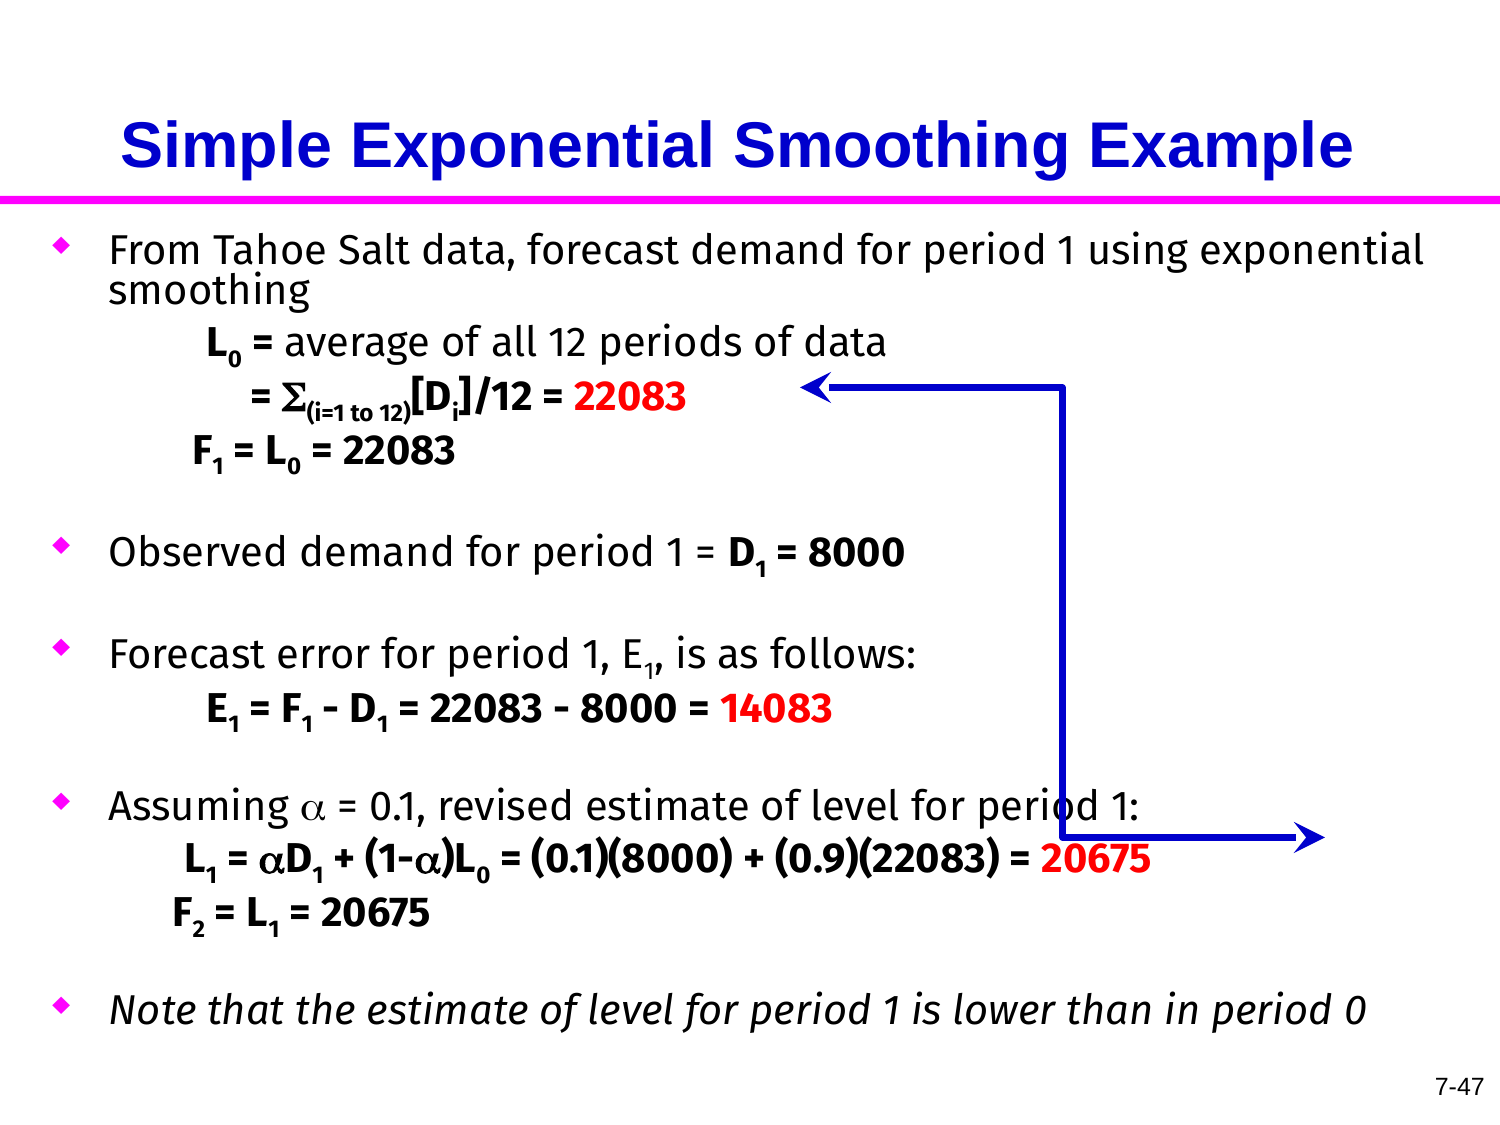

# Simple Exponential Smoothing Example
From Tahoe Salt data, forecast demand for period 1 using exponential smoothing
              L0 = average of all 12 periods of data
                  = Σ(i=1 to 12)[Di]/12 = 22083
              F1 = L0 = 22083

Observed demand for period 1 = D1 = 8000

Forecast error for period 1, E1, is as follows:
              E1 = F1 - D1 = 22083 - 8000 = 14083

Assuming α = 0.1, revised estimate of level for period 1:
            L1 = αD1 + (1-α)L0 = (0.1)(8000) + (0.9)(22083) = 20675
            F2 = L1 = 20675

Note that the estimate of level for period 1 is lower than in period 0
7-47